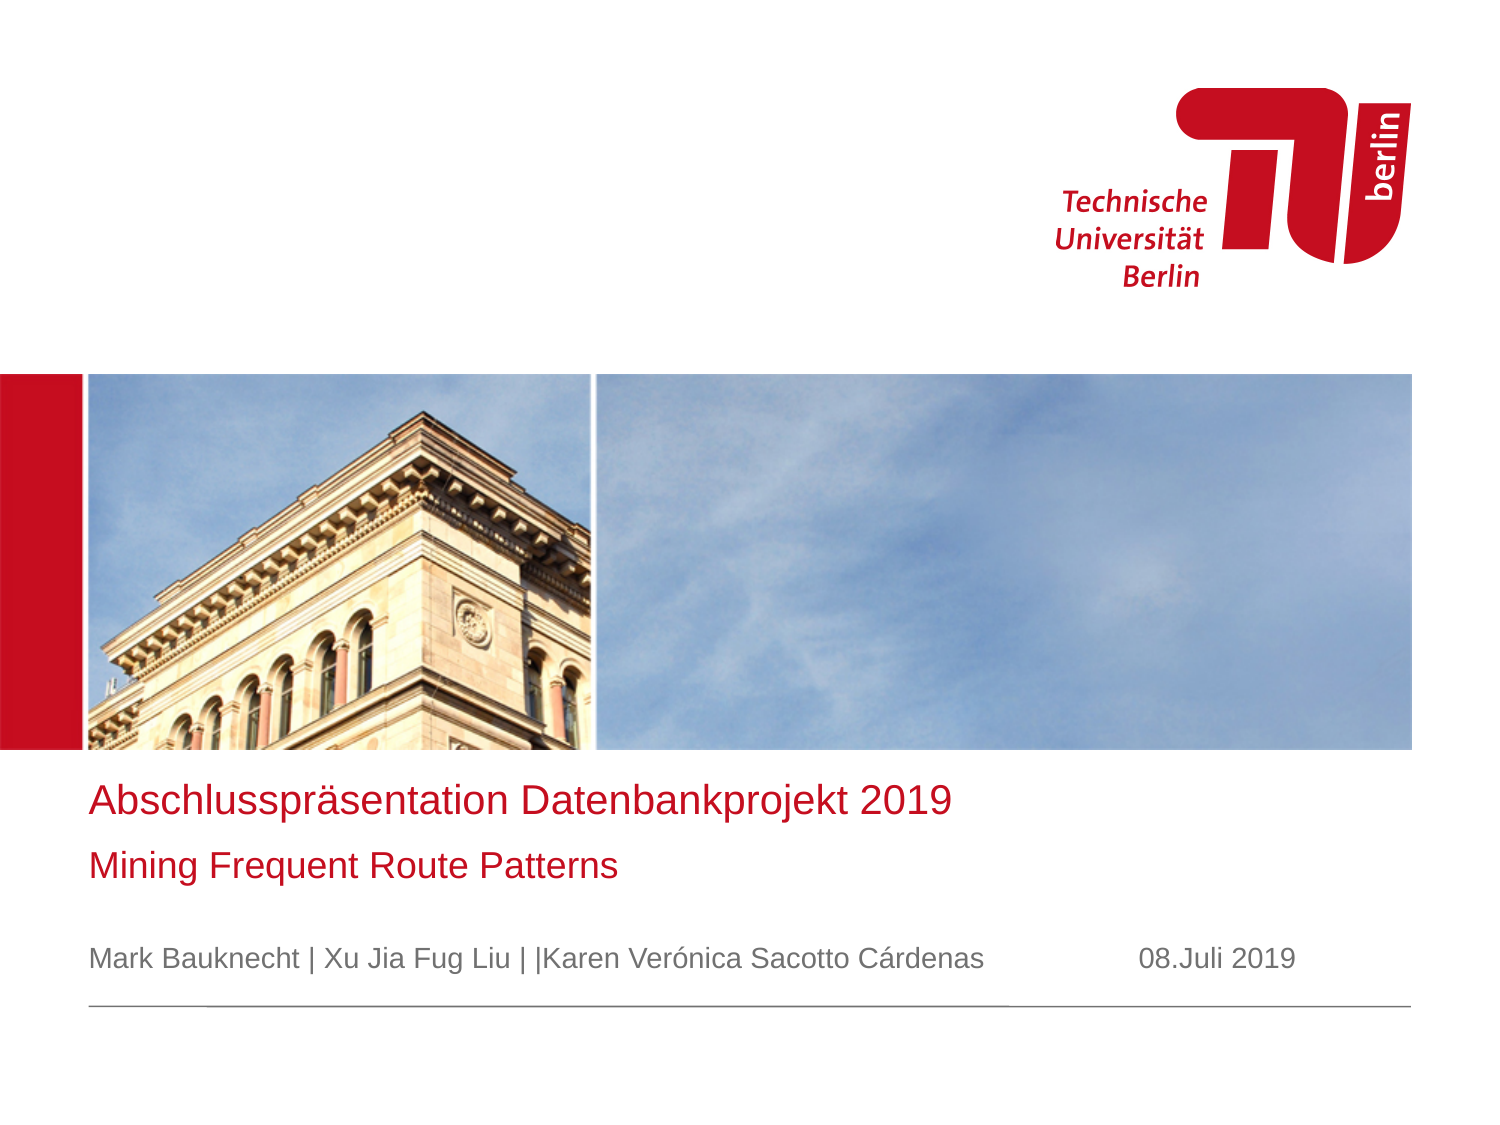

# Abschlusspräsentation Datenbankprojekt 2019 Mining Frequent Route Patterns
Mark Bauknecht | Xu Jia Fug Liu | |Karen Verónica Sacotto Cárdenas		08.Juli 2019